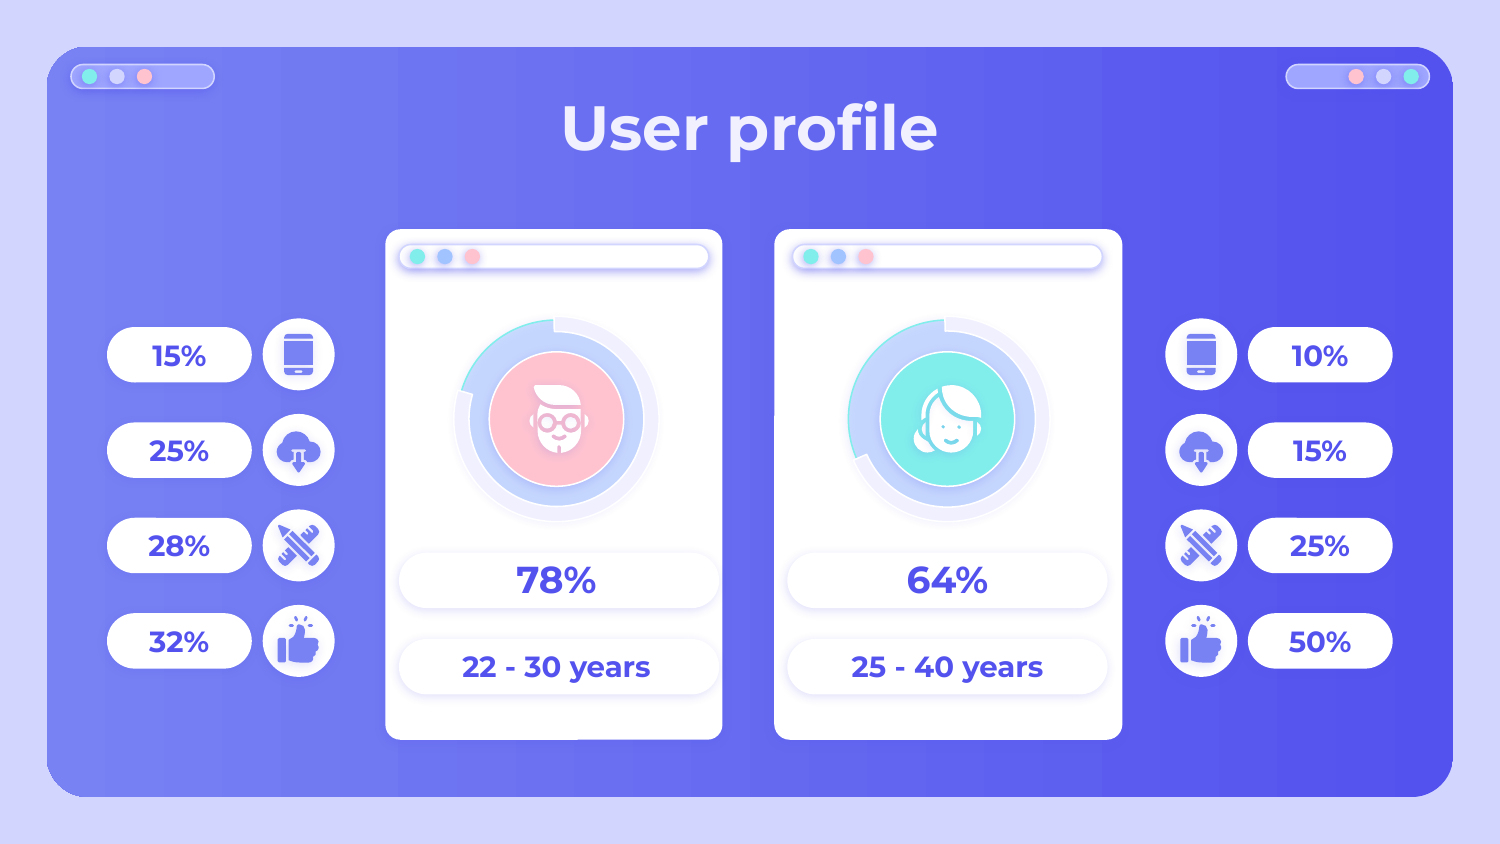

# User profile

15%
10%

25%
15%

28%
25%

78%
64%

32%
50%
22 - 30 years
25 - 40 years